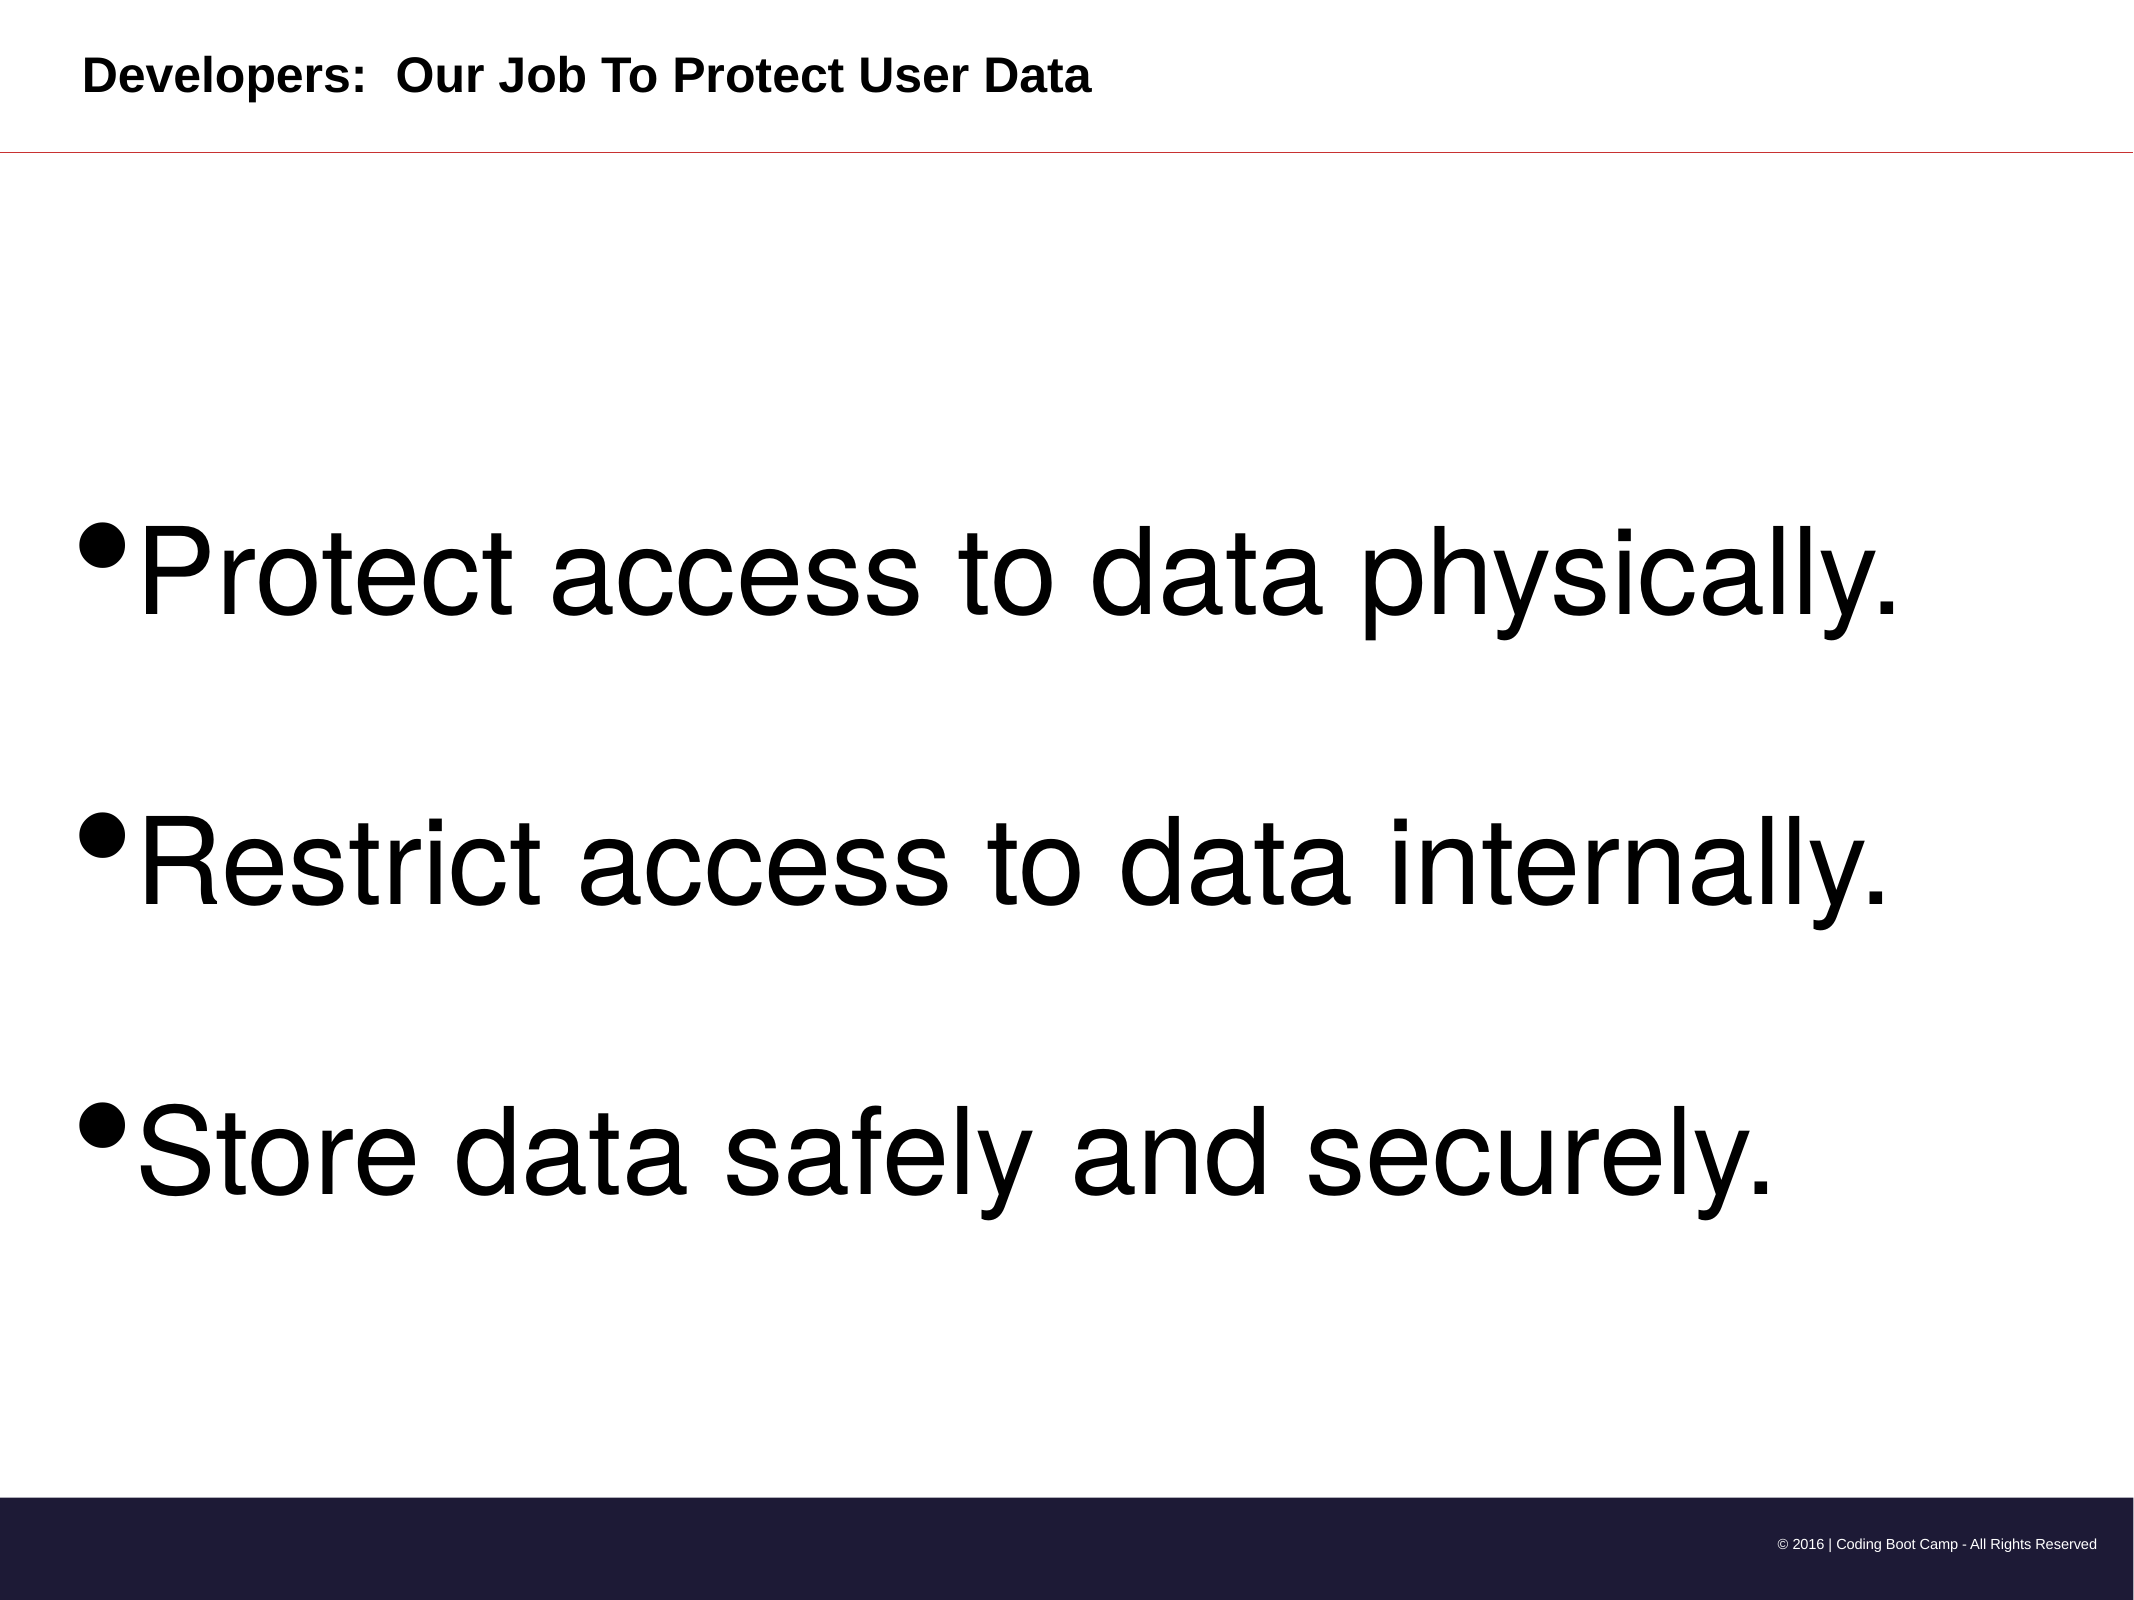

# Developers:  Our Job To Protect User Data
Protect access to data physically.
Restrict access to data internally.
Store data safely and securely.